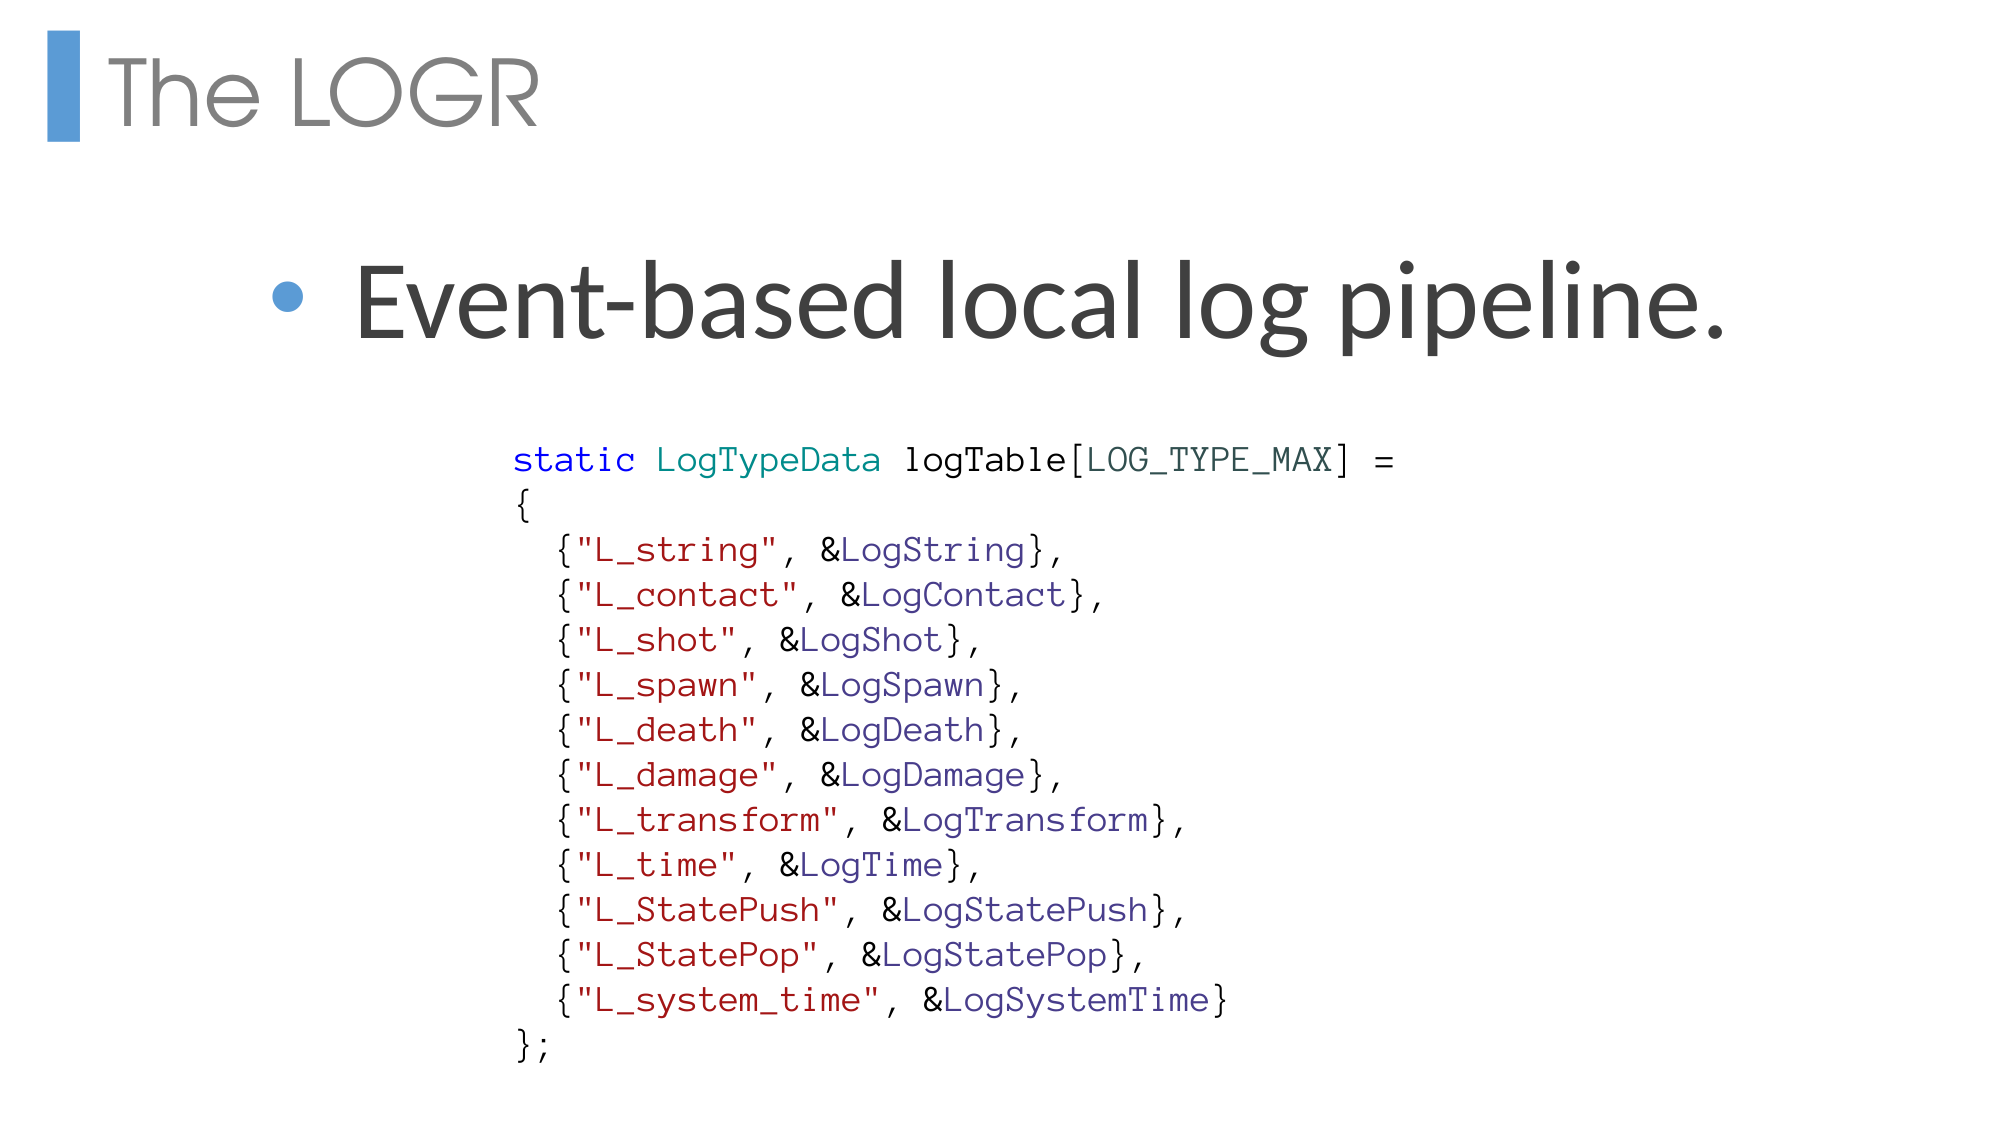

The LOGR
Event-based local log pipeline.
static LogTypeData logTable[LOG_TYPE_MAX] =
{
  {"L_string", &LogString},
  {"L_contact", &LogContact},
  {"L_shot", &LogShot},
  {"L_spawn", &LogSpawn},
  {"L_death", &LogDeath},
  {"L_damage", &LogDamage},
  {"L_transform", &LogTransform},
  {"L_time", &LogTime},
  {"L_StatePush", &LogStatePush},
  {"L_StatePop", &LogStatePop},
  {"L_system_time", &LogSystemTime}
};